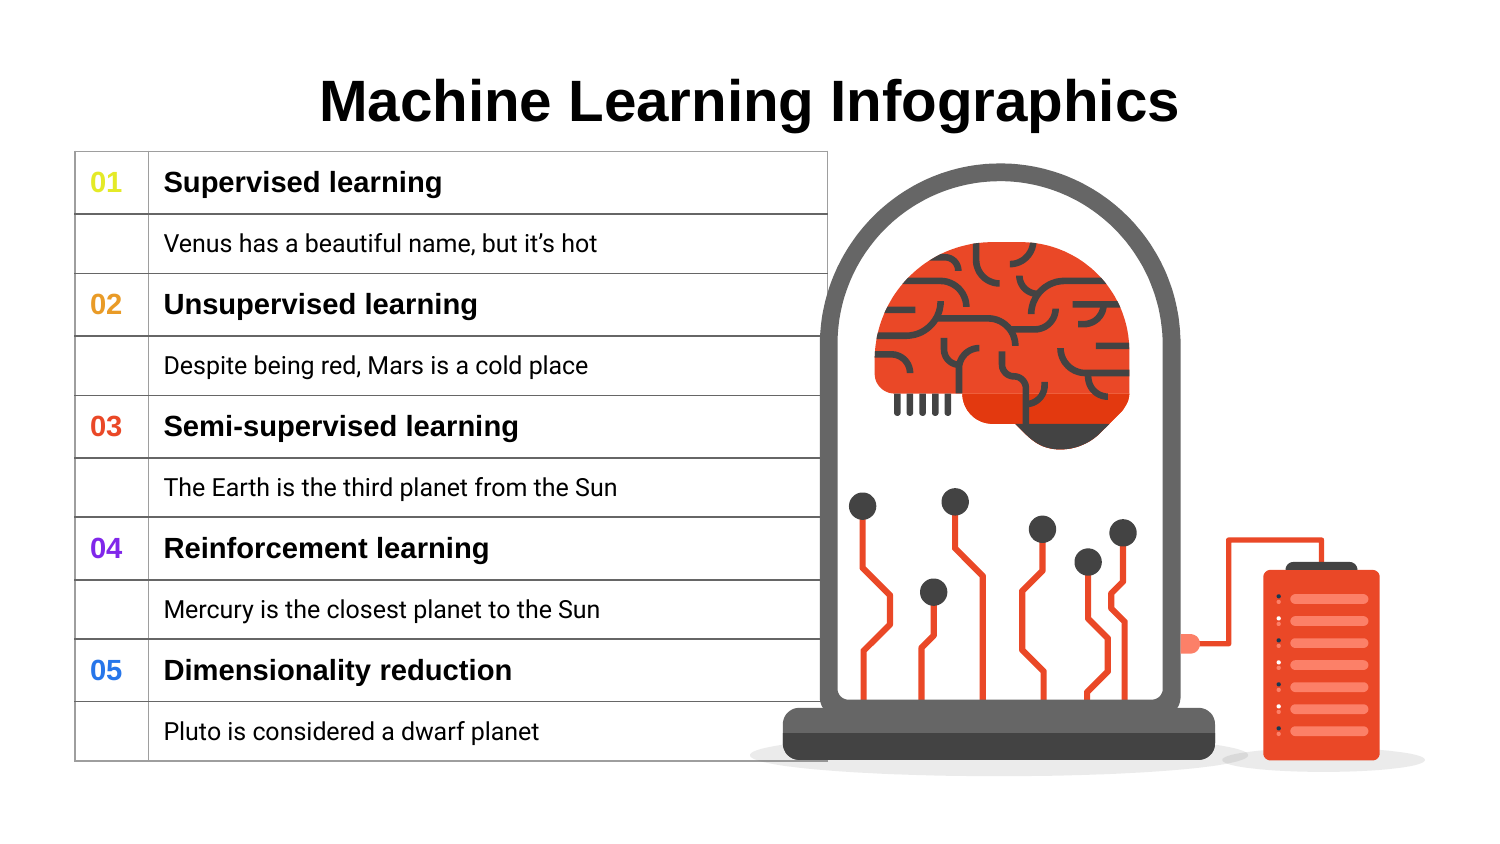

# Machine Learning Infographics
| 01 | Supervised learning |
| --- | --- |
|  | Venus has a beautiful name, but it’s hot |
| 02 | Unsupervised learning |
|  | Despite being red, Mars is a cold place |
| 03 | Semi-supervised learning |
|  | The Earth is the third planet from the Sun |
| 04 | Reinforcement learning |
|  | Mercury is the closest planet to the Sun |
| 05 | Dimensionality reduction |
|  | Pluto is considered a dwarf planet |